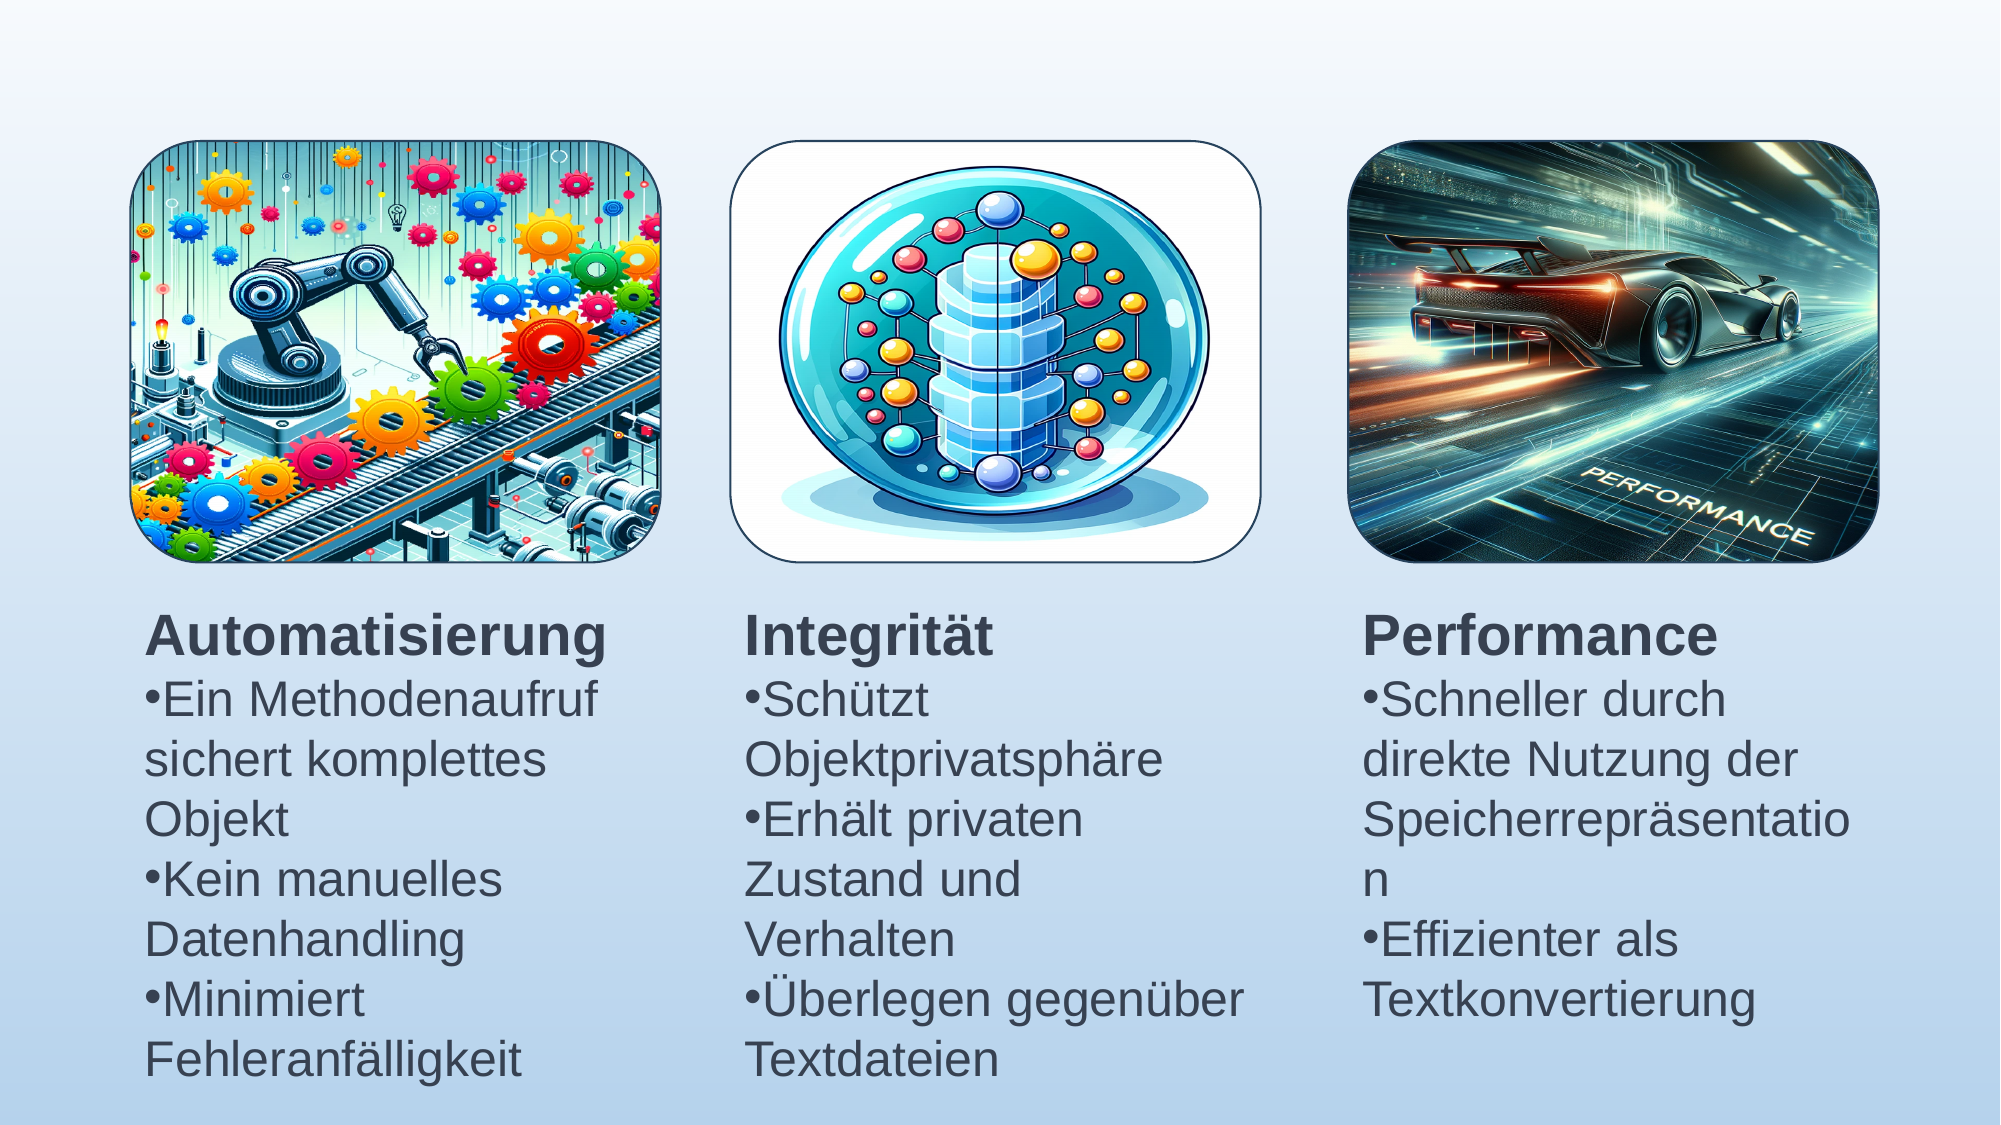

Automatisierung
Ein Methodenaufruf sichert komplettes Objekt
Kein manuelles Datenhandling
Minimiert Fehleranfälligkeit
Performance
Schneller durch direkte Nutzung der Speicherrepräsentation
Effizienter als Textkonvertierung
Integrität
Schützt Objektprivatsphäre
Erhält privaten Zustand und Verhalten
Überlegen gegenüber Textdateien